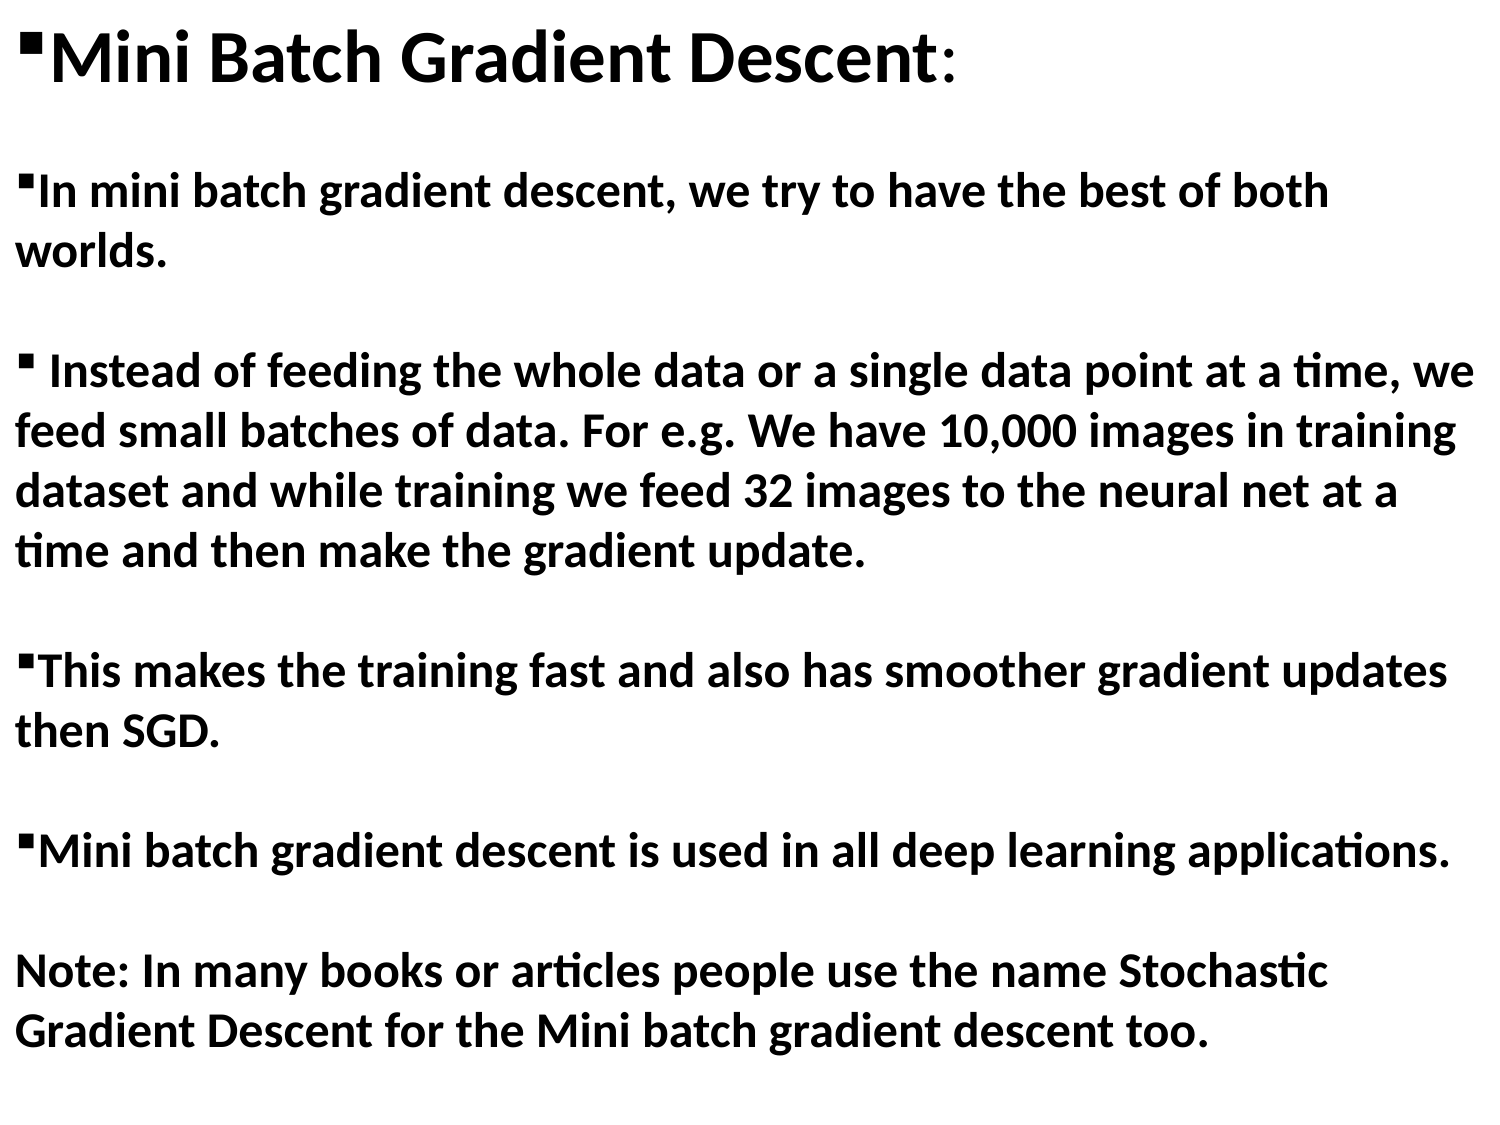

Mini Batch Gradient Descent:

In mini batch gradient descent, we try to have the best of both worlds.

 Instead of feeding the whole data or a single data point at a time, we feed small batches of data. For e.g. We have 10,000 images in training dataset and while training we feed 32 images to the neural net at a time and then make the gradient update.

This makes the training fast and also has smoother gradient updates then SGD.

Mini batch gradient descent is used in all deep learning applications.

Note: In many books or articles people use the name Stochastic Gradient Descent for the Mini batch gradient descent too.